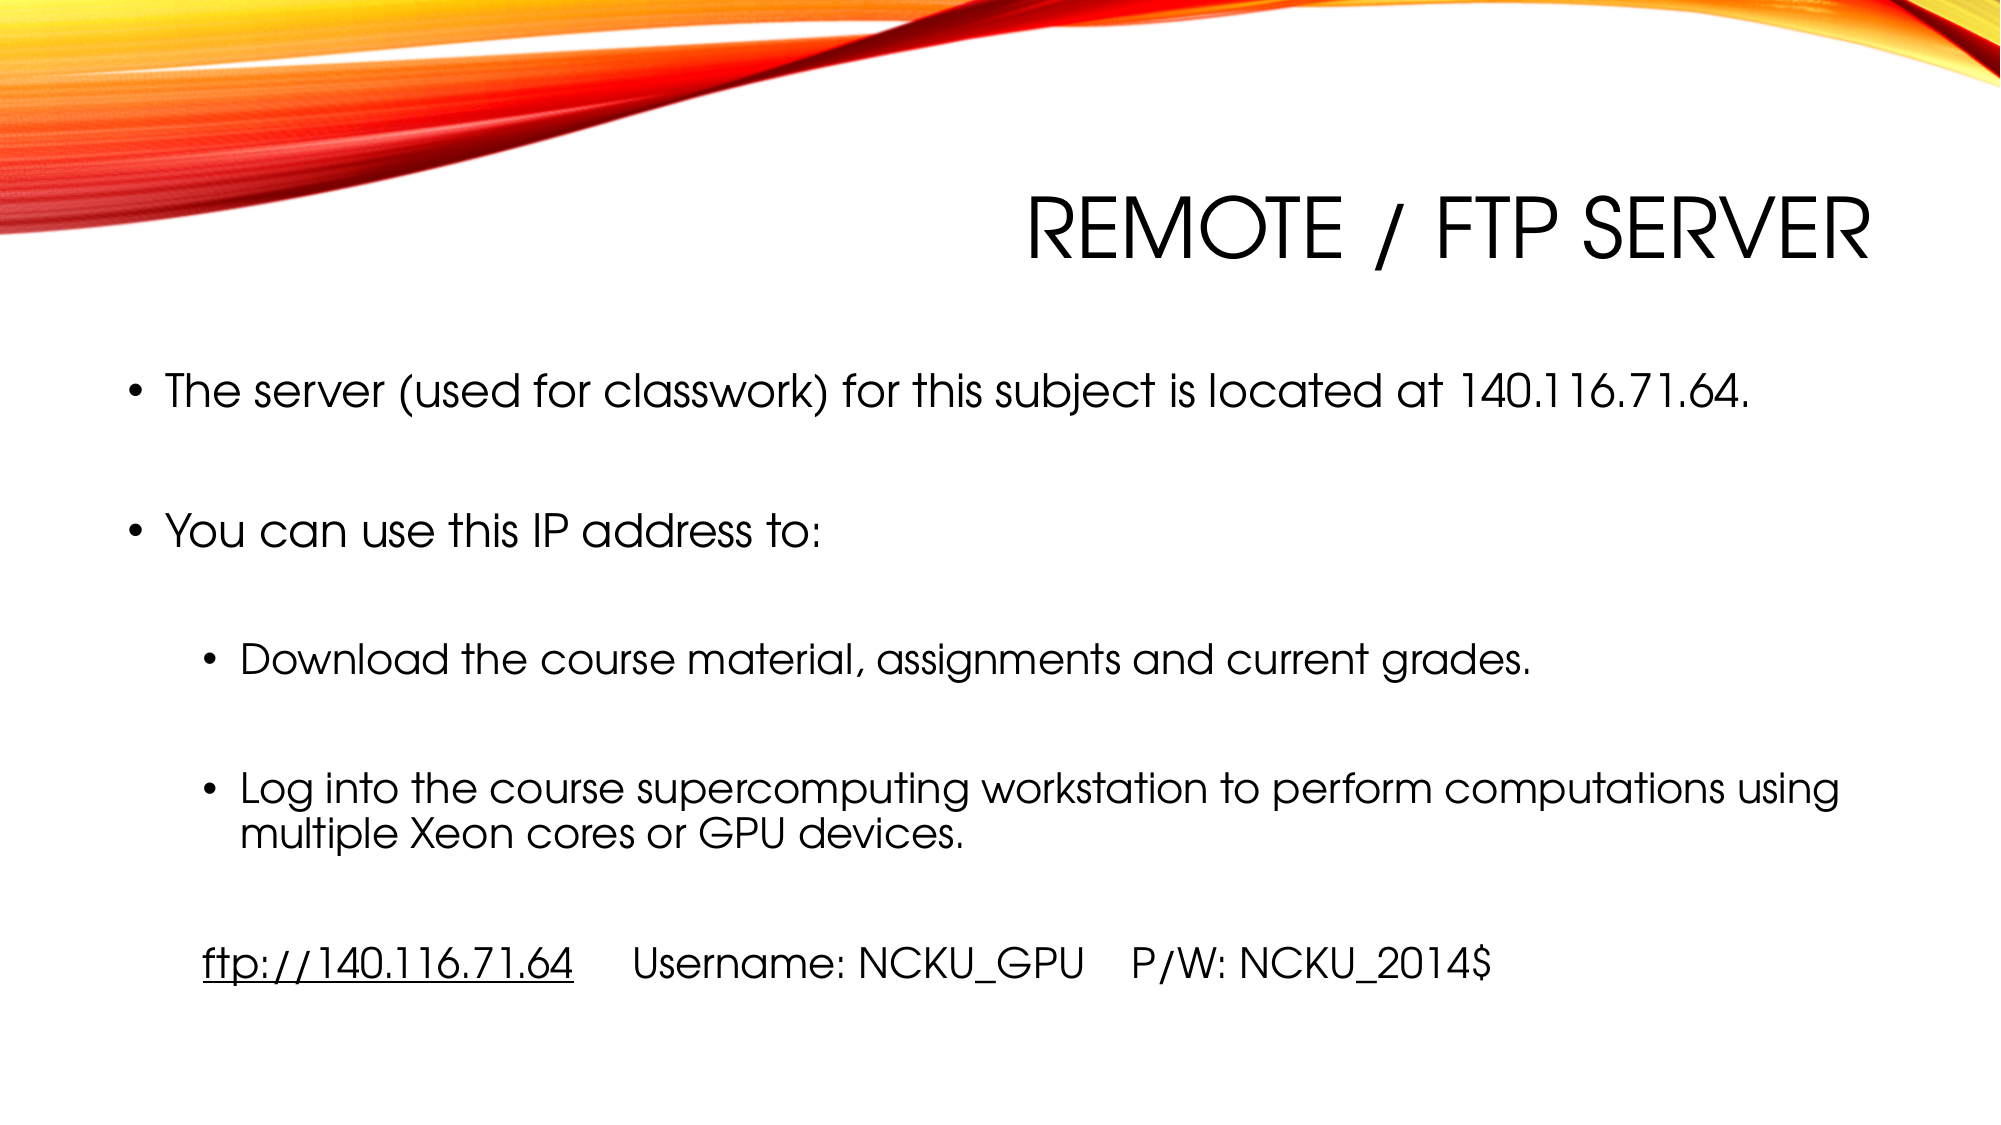

# REMOTE / FTP SERVER
The server (used for classwork) for this subject is located at 140.116.71.64.

You can use this IP address to:

Download the course material, assignments and current grades.

Log into the course supercomputing workstation to perform computations using multiple Xeon cores or GPU devices.

ftp://140.116.71.64     Username: NCKU_GPU    P/W: NCKU_2014$